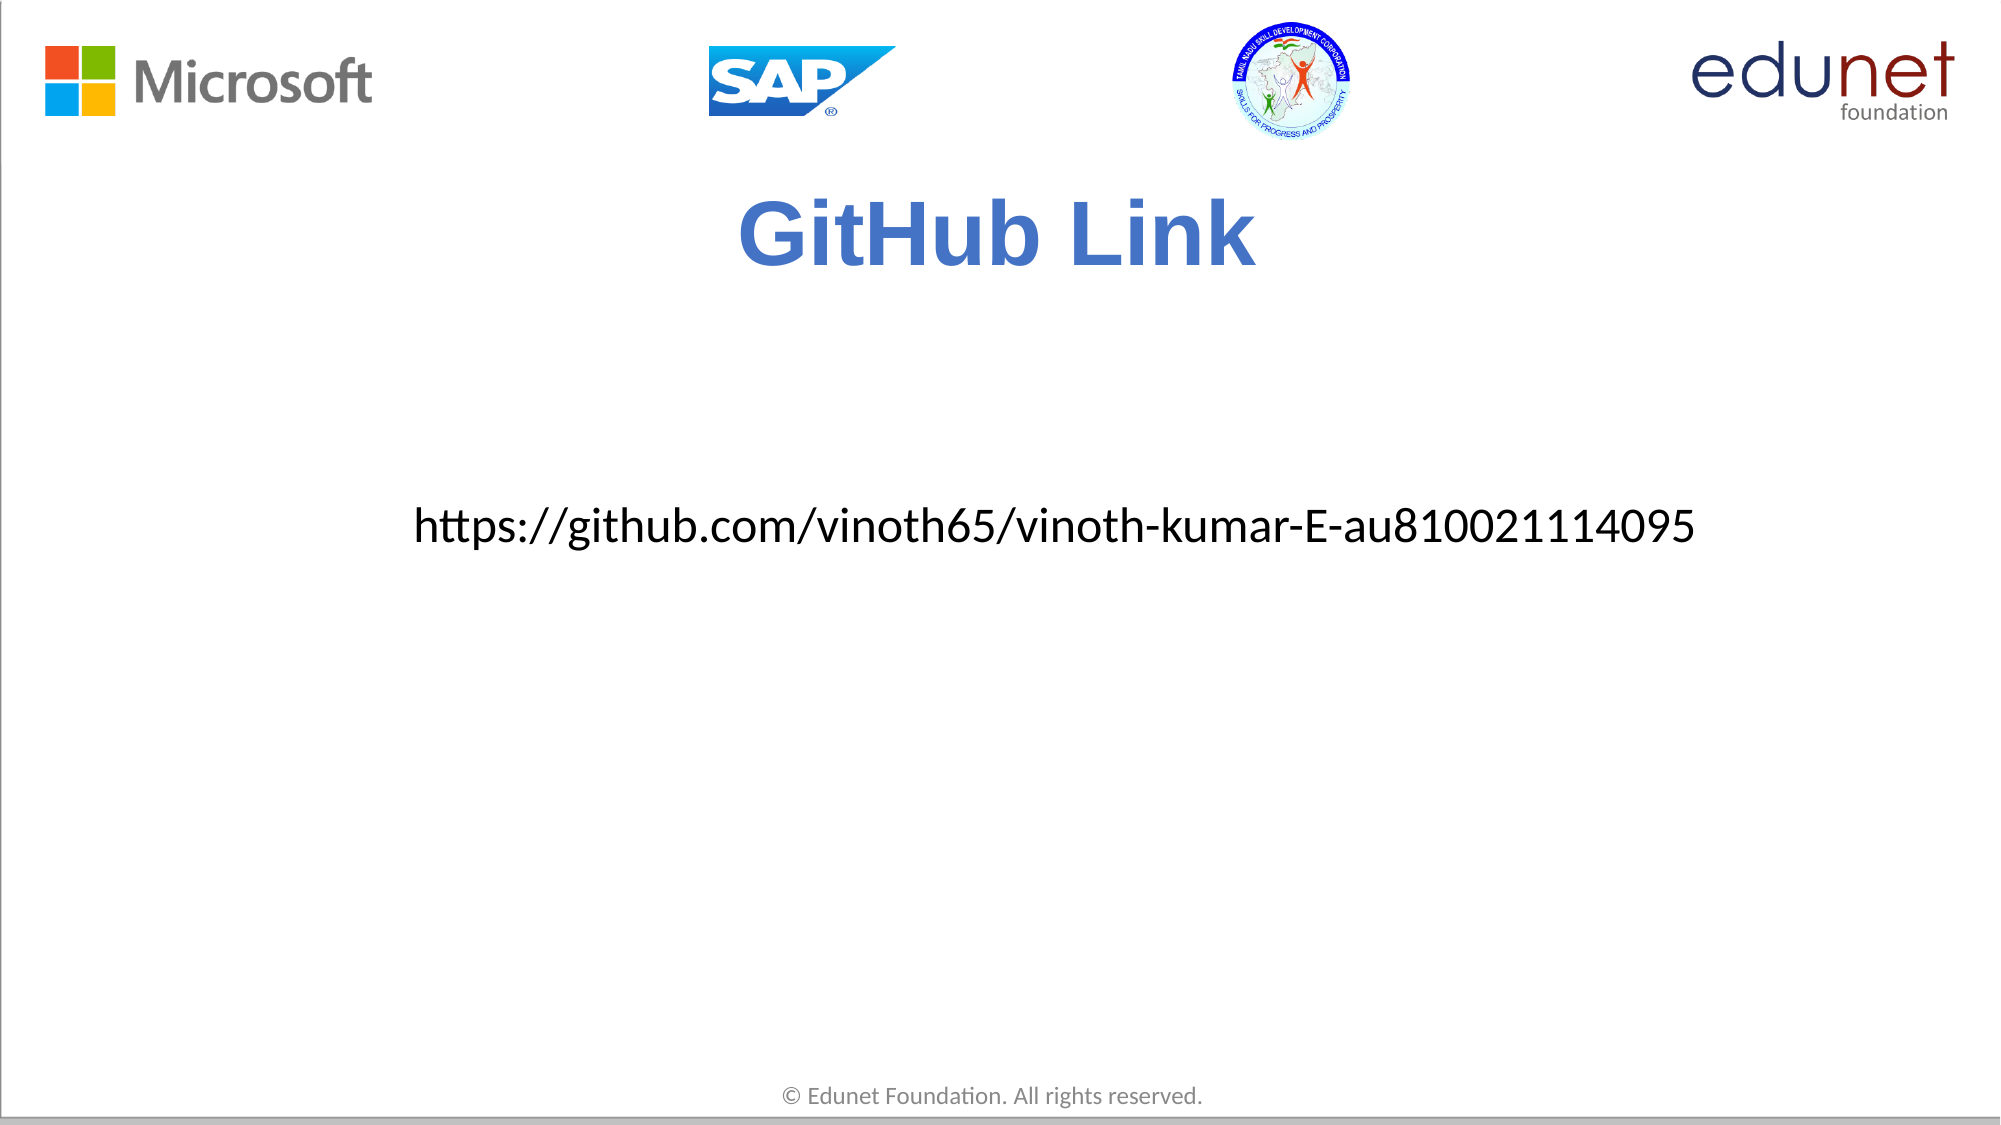

# GitHub Link
https://github.com/vinoth65/vinoth-kumar-E-au810021114095
© Edunet Foundation. All rights reserved.